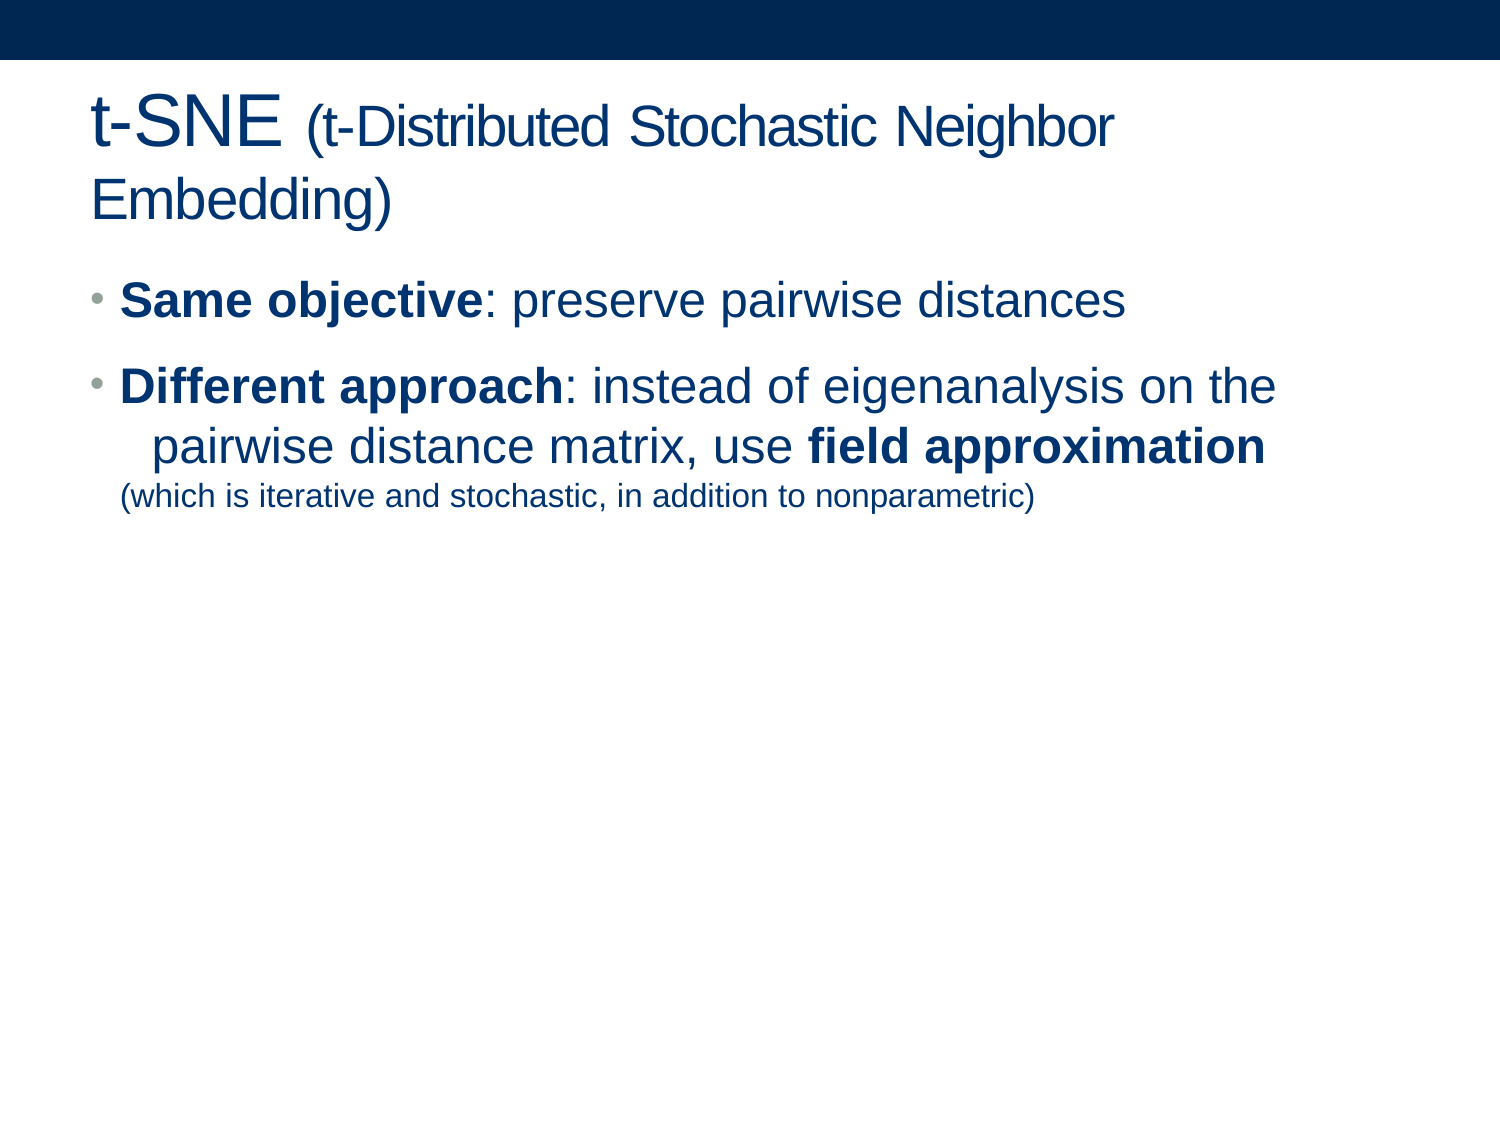

# t-SNE (t-Distributed Stochastic Neighbor Embedding)
Same objective: preserve pairwise distances
Different approach: instead of eigenanalysis on the 	pairwise distance matrix, use field approximation
(which is iterative and stochastic, in addition to nonparametric)